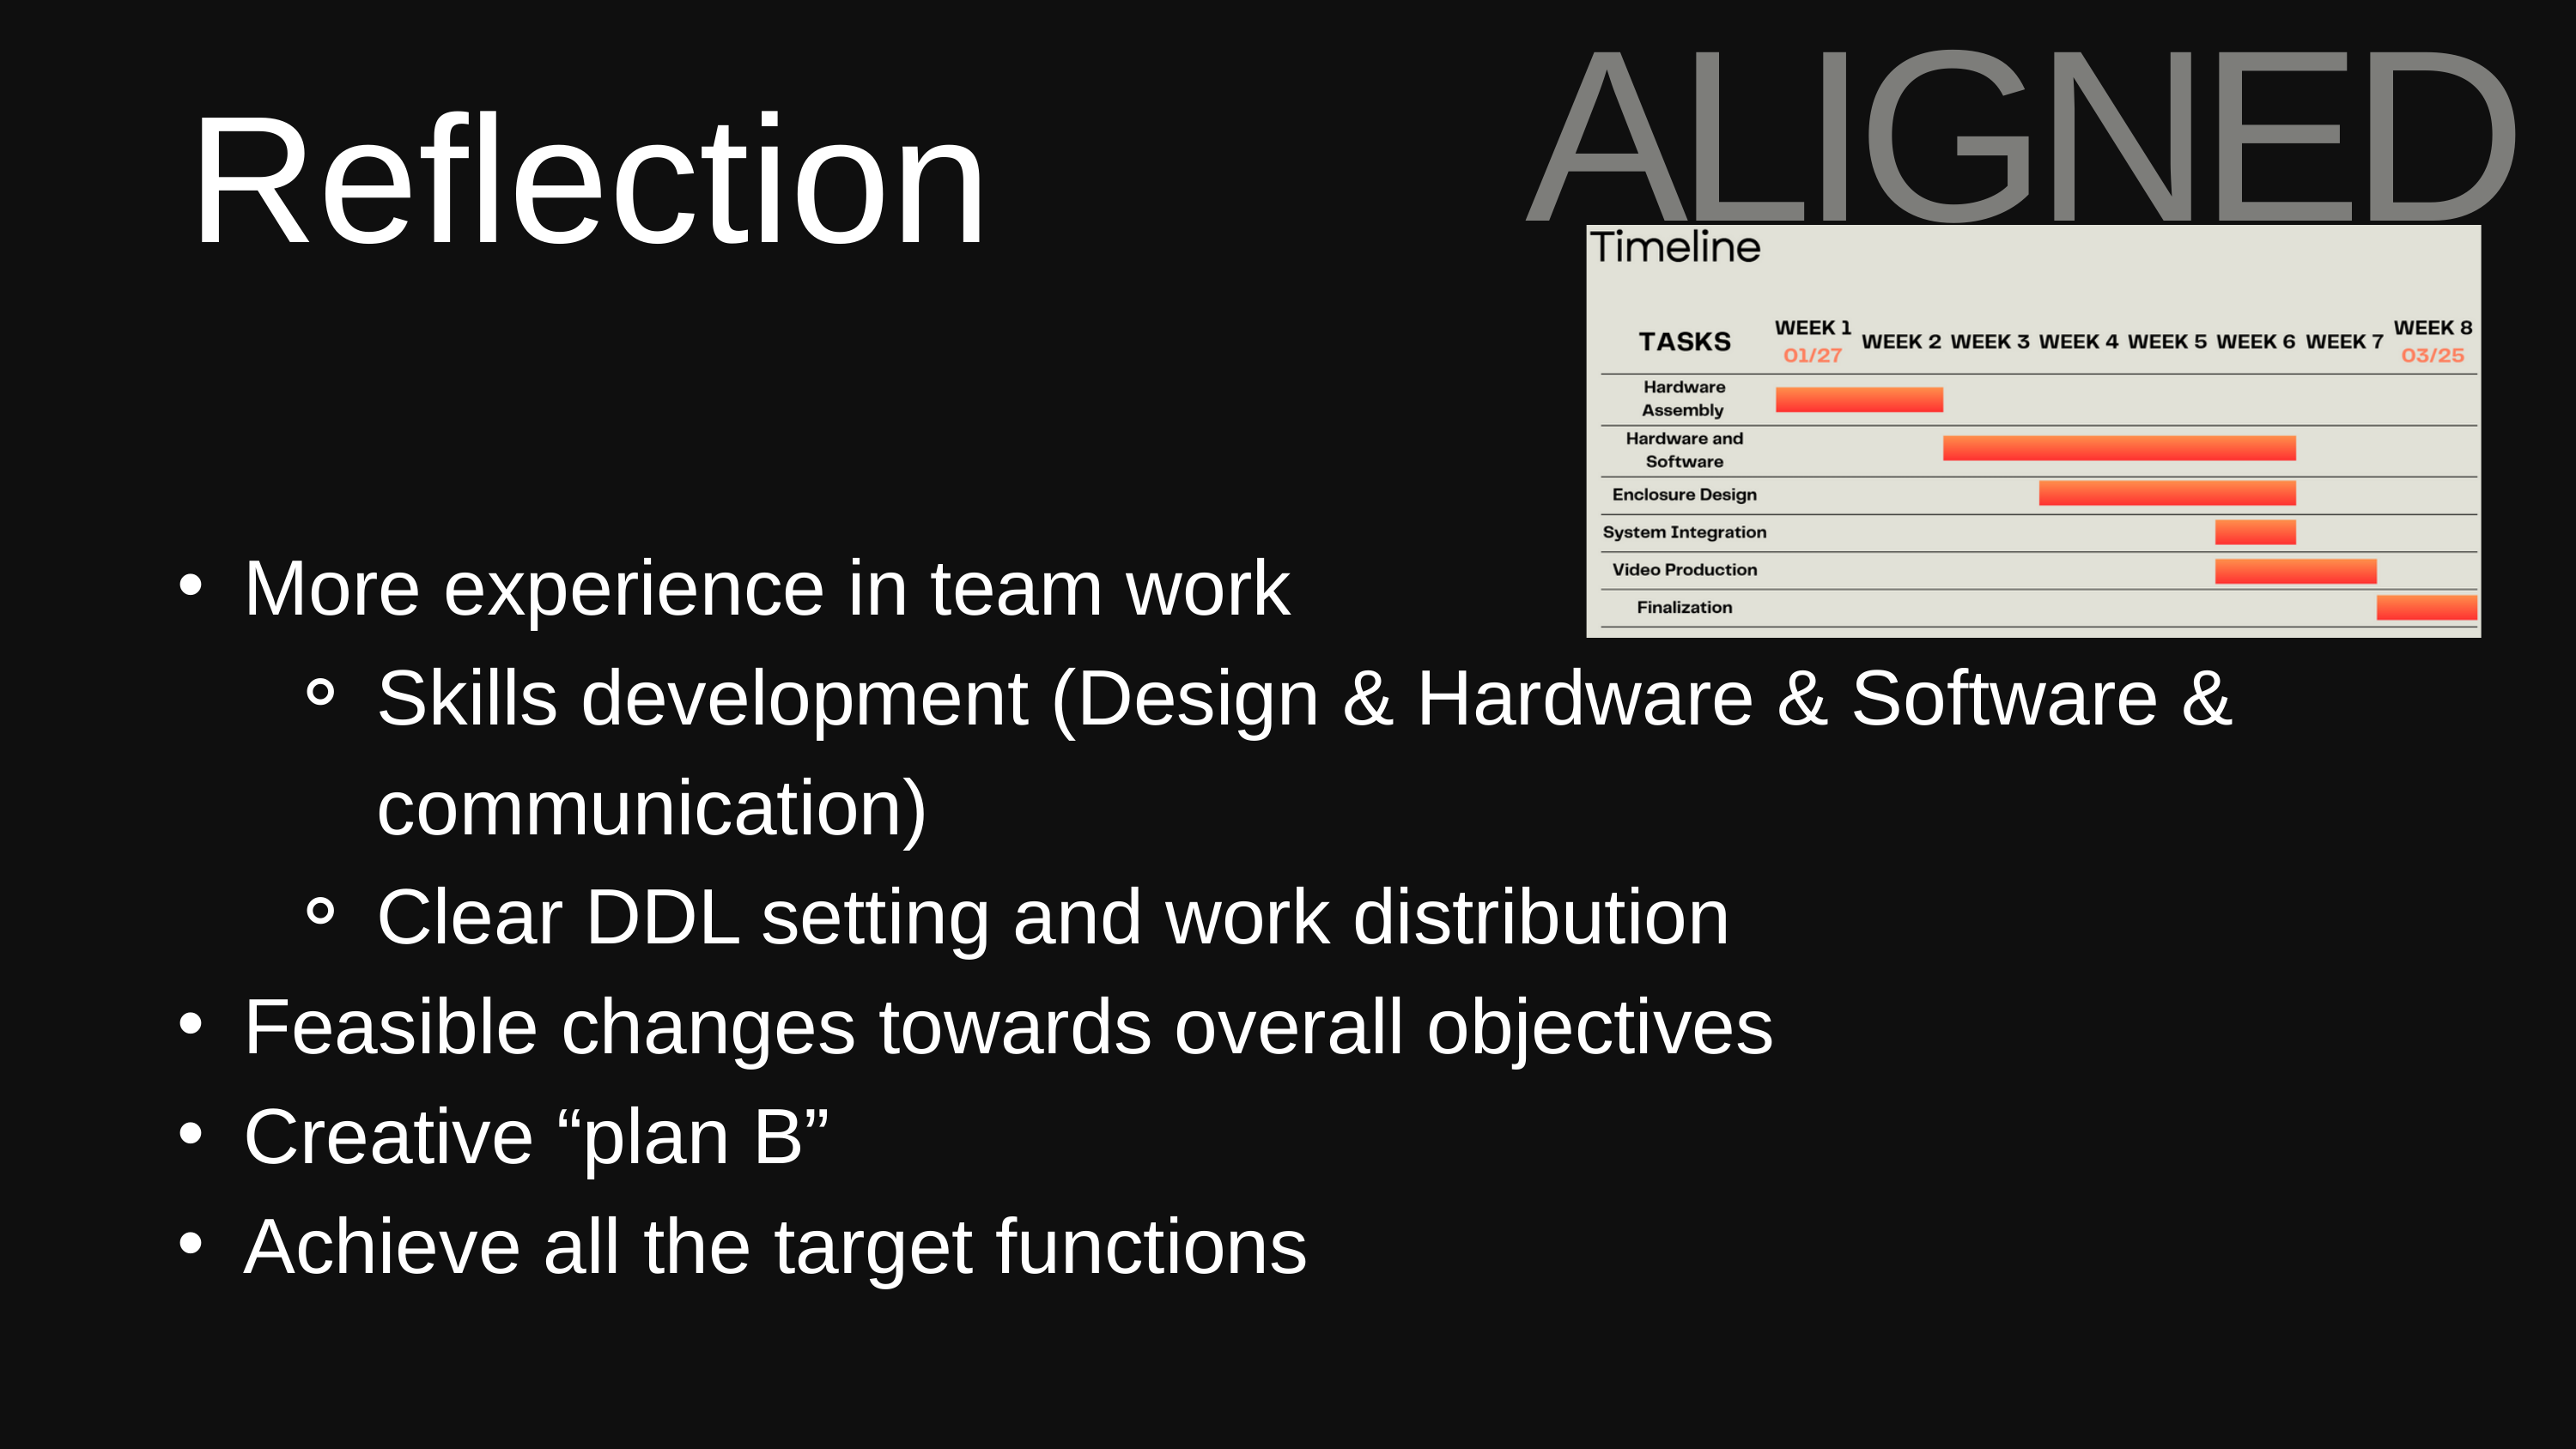

Reflection
ALIGNED

More experience in team work
Skills development (Design & Hardware & Software & communication)
Clear DDL setting and work distribution
Feasible changes towards overall objectives
Creative “plan B”
Achieve all the target functions